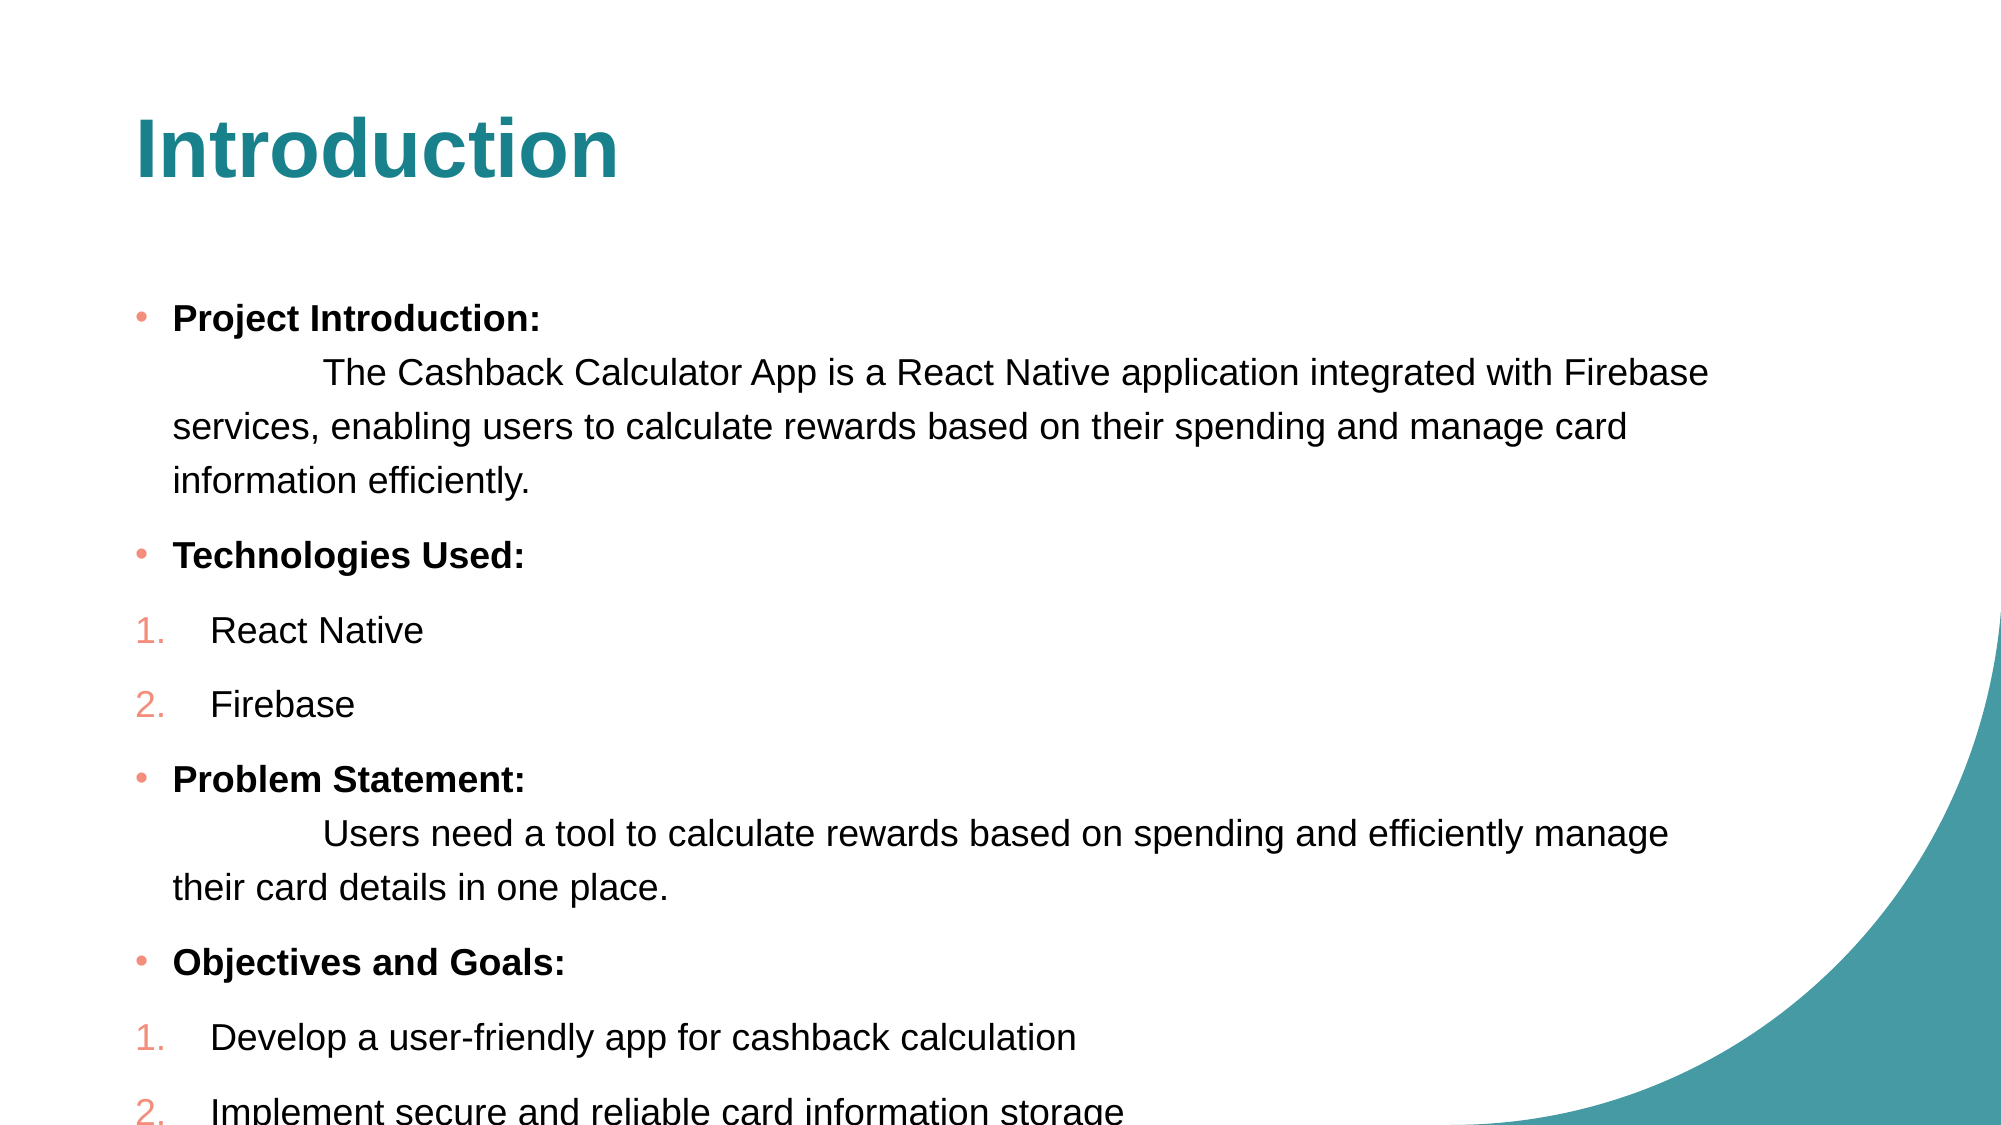

Introduction
Project Introduction:
	The Cashback Calculator App is a React Native application integrated with Firebase services, enabling users to calculate rewards based on their spending and manage card information efficiently.
Technologies Used:
React Native
Firebase
Problem Statement:
	Users need a tool to calculate rewards based on spending and efficiently manage their card details in one place.
Objectives and Goals:
Develop a user-friendly app for cashback calculation
Implement secure and reliable card information storage